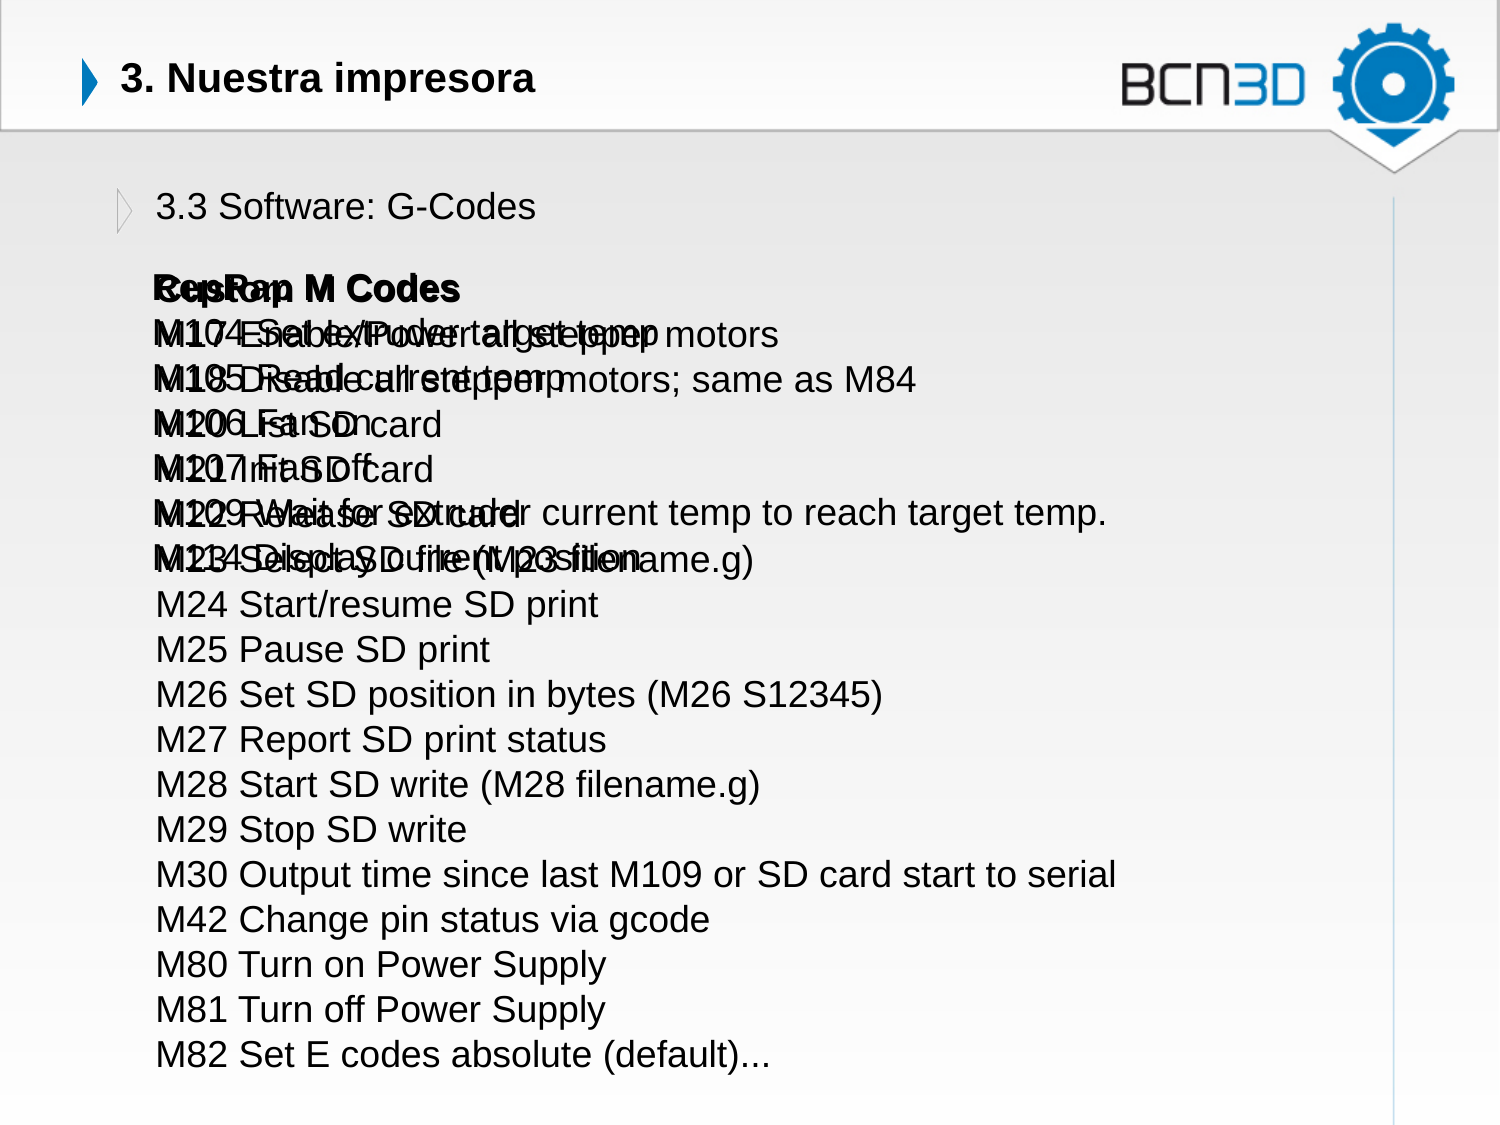

3. Nuestra impresora
3.3 Software: G-Codes
RepRap M Codes
M104 Set extruder target temp
M105 Read current temp
M106 Fan on
M107 Fan off
M109 Wait for extruder current temp to reach target temp.
M114 Display current position
Custom M Codes
M17 Enable/Power all stepper motors
M18 Disable all stepper motors; same as M84
M20 List SD card
M21 Init SD card
M22 Release SD card
M23 Select SD file (M23 filename.g)
M24 Start/resume SD print
M25 Pause SD print
M26 Set SD position in bytes (M26 S12345)
M27 Report SD print status
M28 Start SD write (M28 filename.g)
M29 Stop SD write
M30 Output time since last M109 or SD card start to serial
M42 Change pin status via gcode
M80 Turn on Power Supply
M81 Turn off Power Supply
M82 Set E codes absolute (default)...